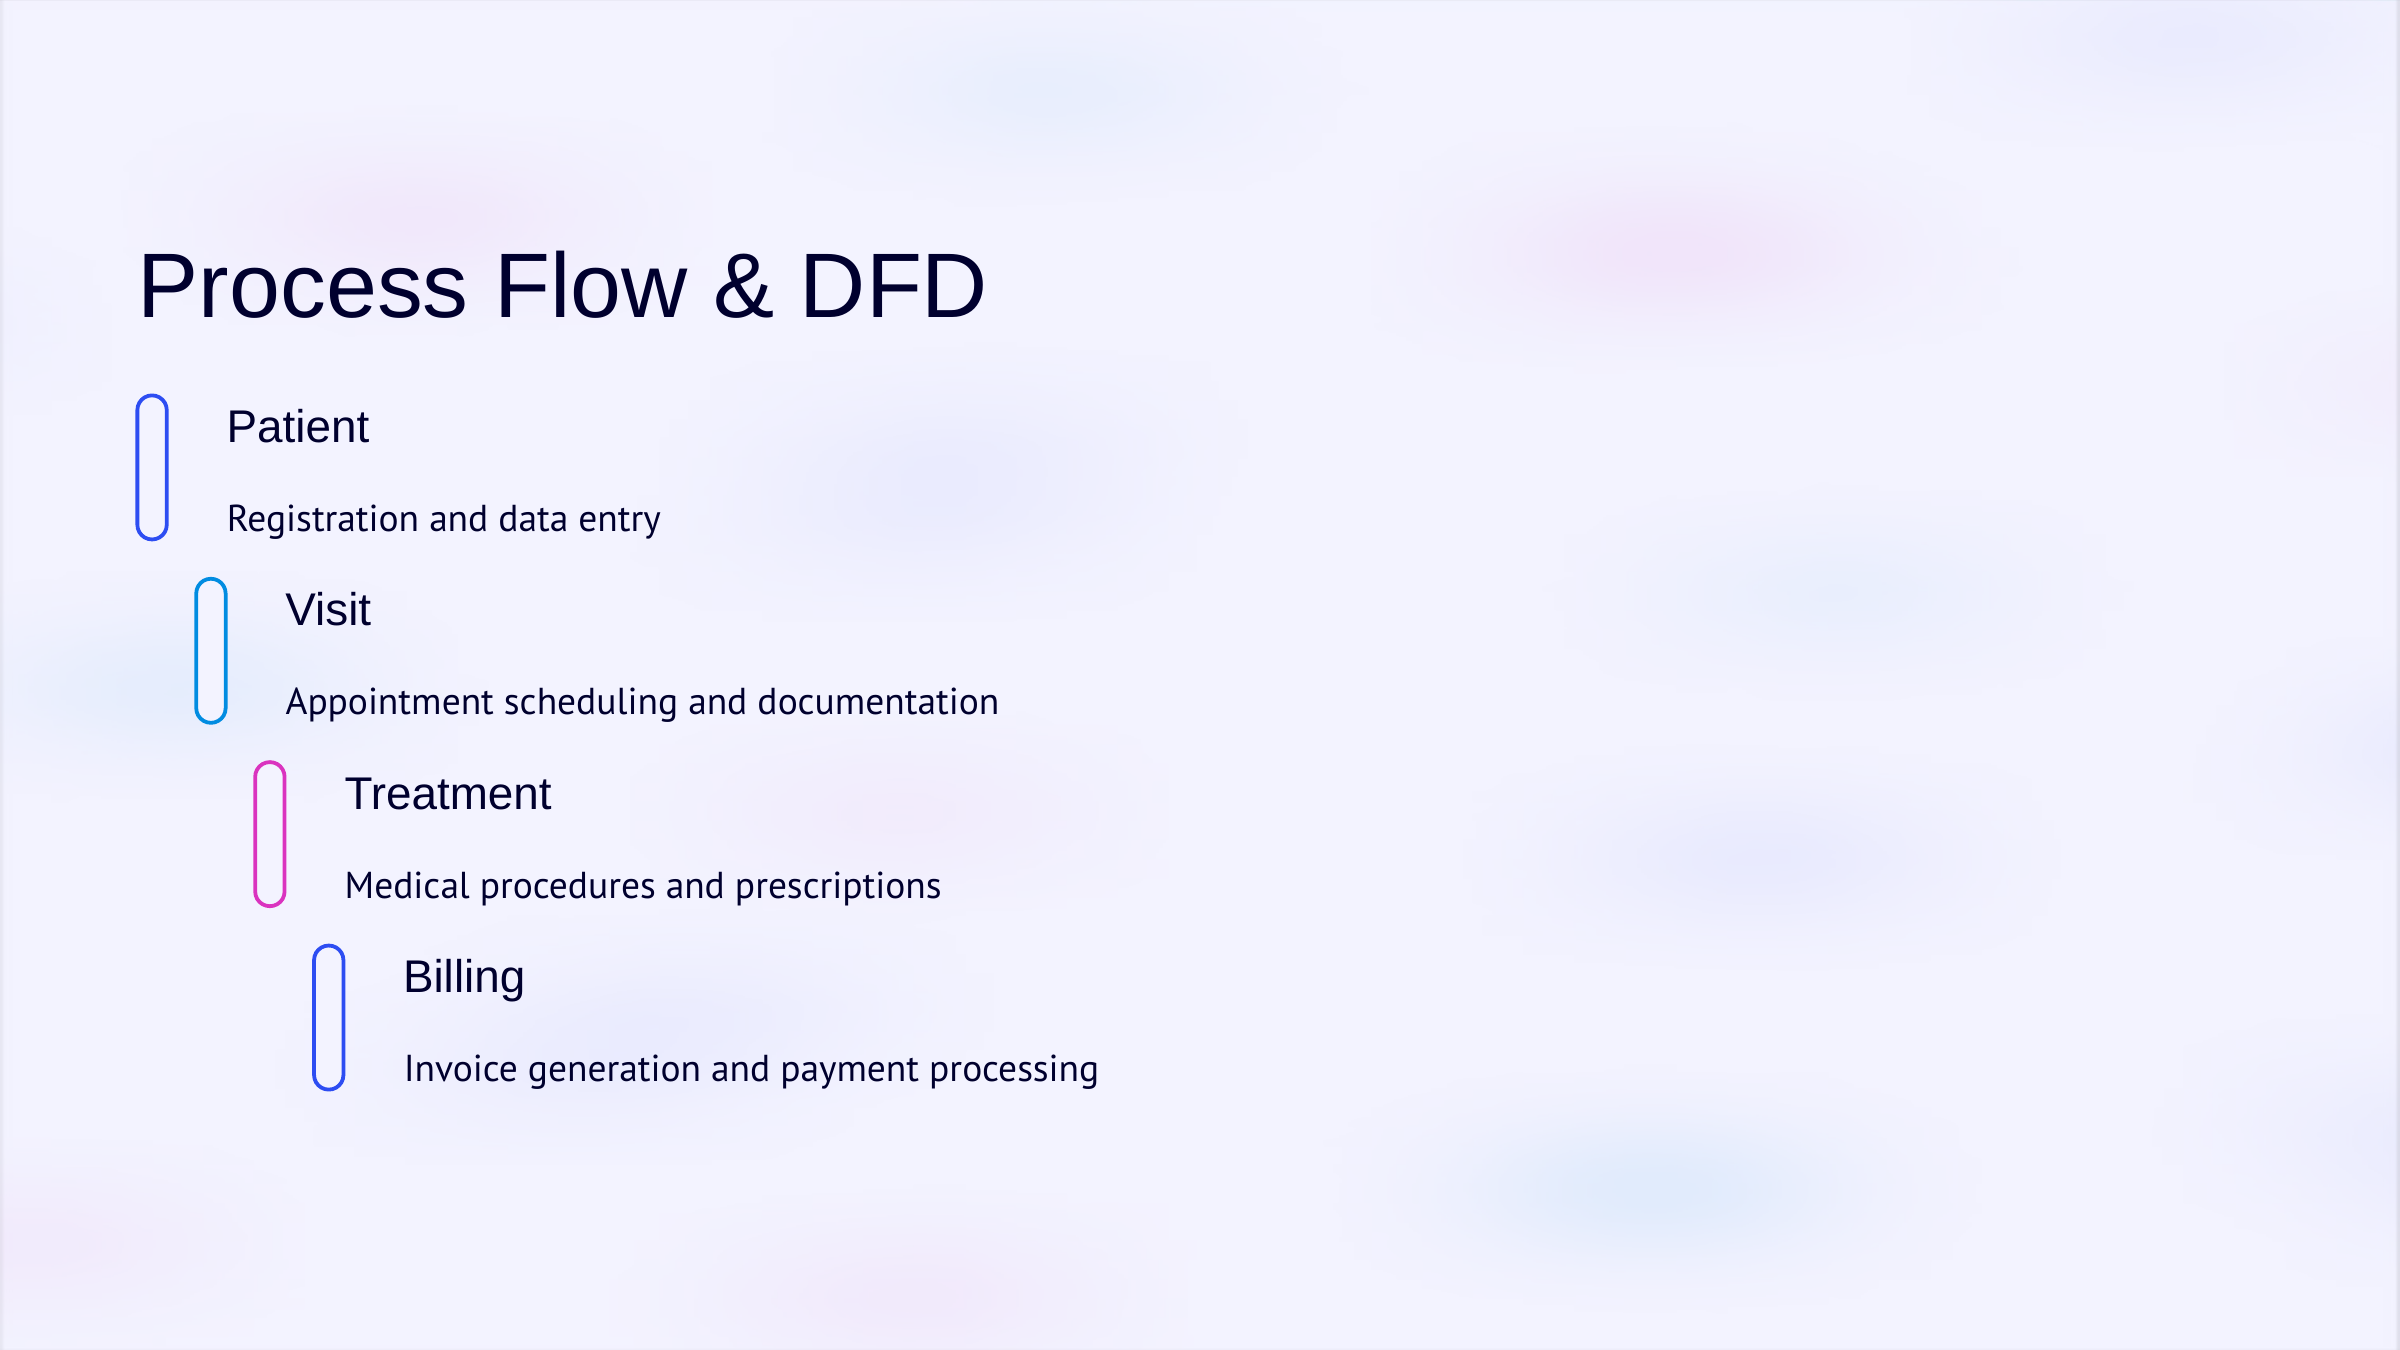

Process Flow & DFD

Patient
Registration and data entry

Visit
Appointment scheduling and documentation

Treatment
Medical procedures and prescriptions

Billing
Invoice generation and payment processing